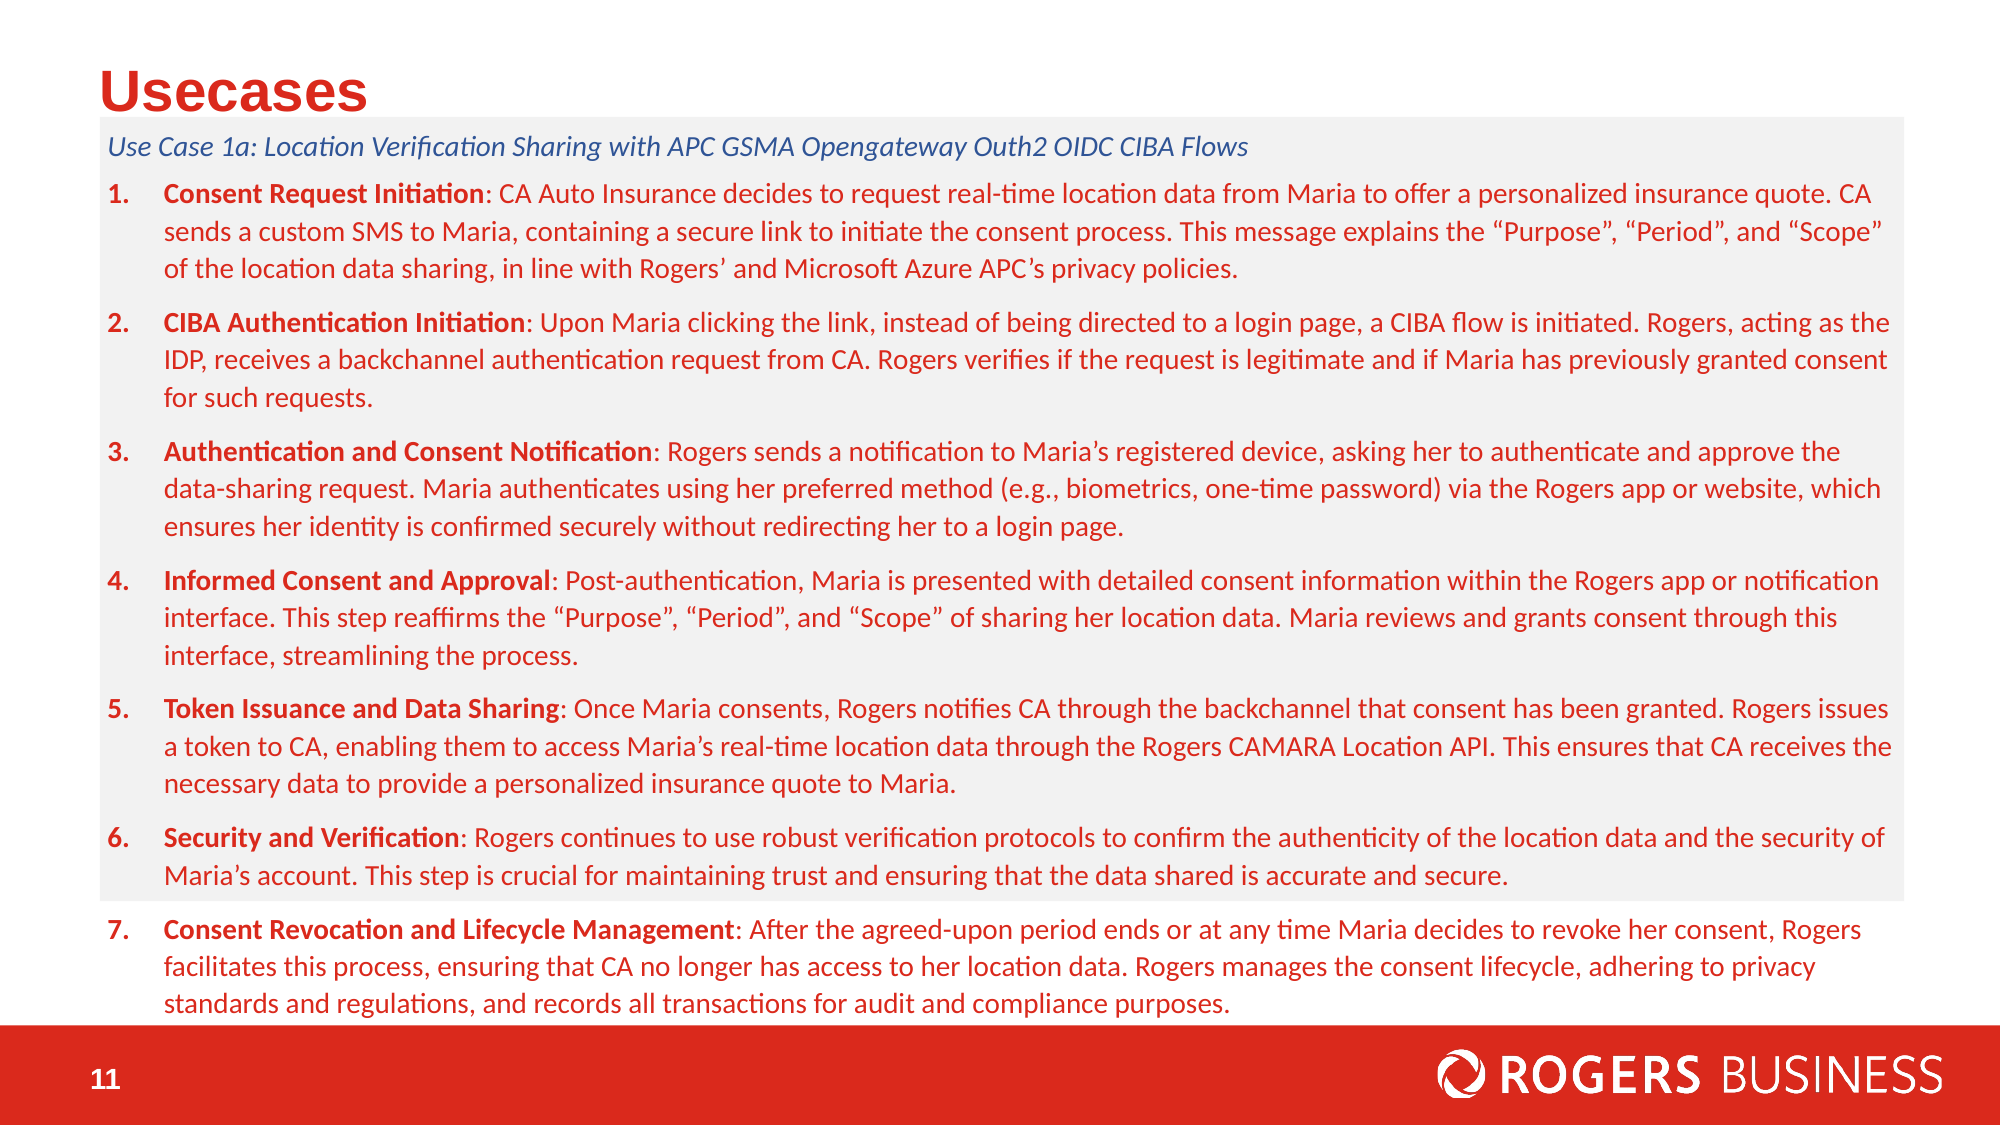

# Usecases
Use Case 1a: Location Verification Sharing with APC GSMA Opengateway Outh2 OIDC CIBA Flows
Consent Request Initiation: CA Auto Insurance decides to request real-time location data from Maria to offer a personalized insurance quote. CA sends a custom SMS to Maria, containing a secure link to initiate the consent process. This message explains the “Purpose”, “Period”, and “Scope” of the location data sharing, in line with Rogers’ and Microsoft Azure APC’s privacy policies.
CIBA Authentication Initiation: Upon Maria clicking the link, instead of being directed to a login page, a CIBA flow is initiated. Rogers, acting as the IDP, receives a backchannel authentication request from CA. Rogers verifies if the request is legitimate and if Maria has previously granted consent for such requests.
Authentication and Consent Notification: Rogers sends a notification to Maria’s registered device, asking her to authenticate and approve the data-sharing request. Maria authenticates using her preferred method (e.g., biometrics, one-time password) via the Rogers app or website, which ensures her identity is confirmed securely without redirecting her to a login page.
Informed Consent and Approval: Post-authentication, Maria is presented with detailed consent information within the Rogers app or notification interface. This step reaffirms the “Purpose”, “Period”, and “Scope” of sharing her location data. Maria reviews and grants consent through this interface, streamlining the process.
Token Issuance and Data Sharing: Once Maria consents, Rogers notifies CA through the backchannel that consent has been granted. Rogers issues a token to CA, enabling them to access Maria’s real-time location data through the Rogers CAMARA Location API. This ensures that CA receives the necessary data to provide a personalized insurance quote to Maria.
Security and Verification: Rogers continues to use robust verification protocols to confirm the authenticity of the location data and the security of Maria’s account. This step is crucial for maintaining trust and ensuring that the data shared is accurate and secure.
Consent Revocation and Lifecycle Management: After the agreed-upon period ends or at any time Maria decides to revoke her consent, Rogers facilitates this process, ensuring that CA no longer has access to her location data. Rogers manages the consent lifecycle, adhering to privacy standards and regulations, and records all transactions for audit and compliance purposes.